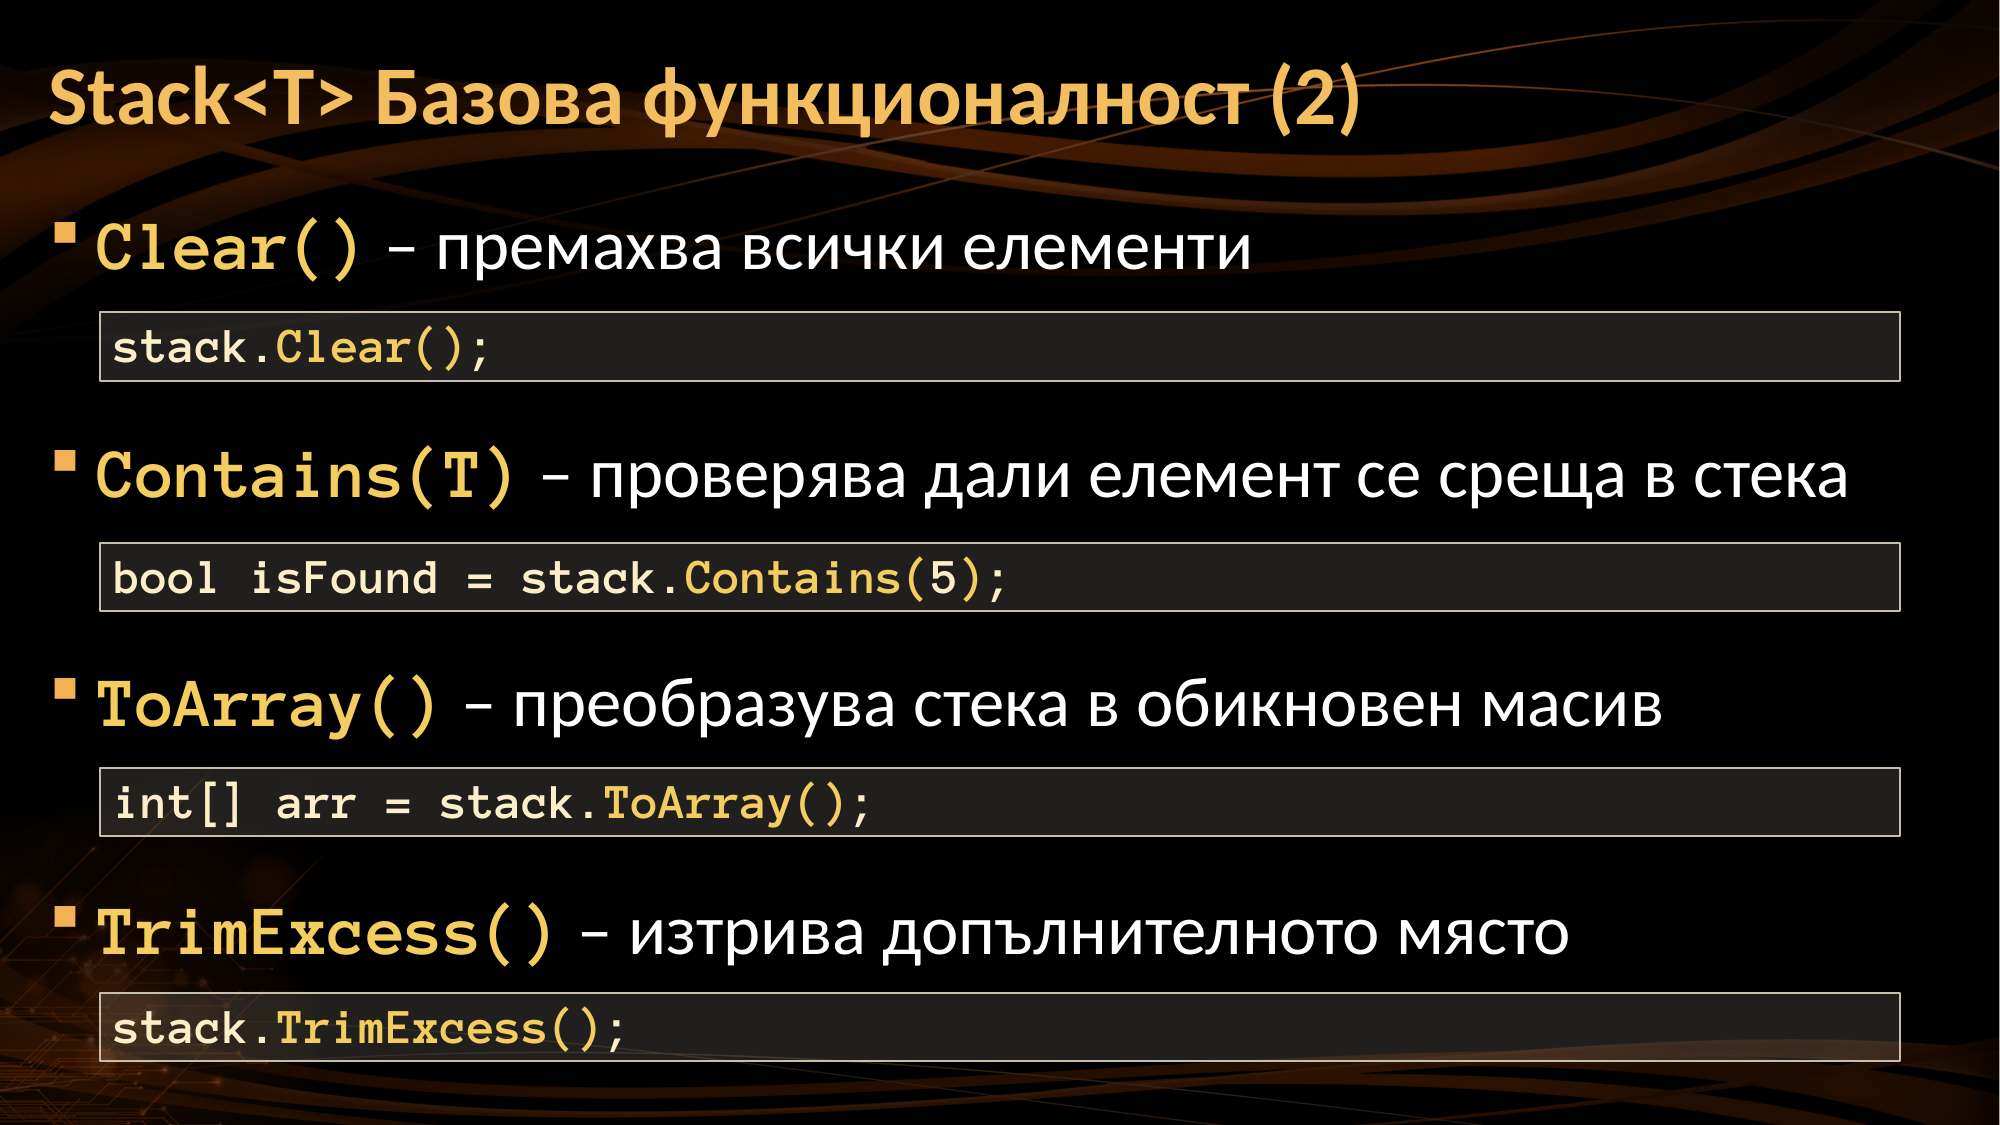

# Stack<T> Базова функционалност (2)
Clear() – премахва всички елементи

Contains(T) – проверява дали елемент се среща в стека

ToArray() – преобразува стека в обикновен масив

TrimExcess() – изтрива допълнителното място
stack.Clear();
bool isFound = stack.Contains(5);
int[] arr = stack.ToArray();
stack.TrimExcess();